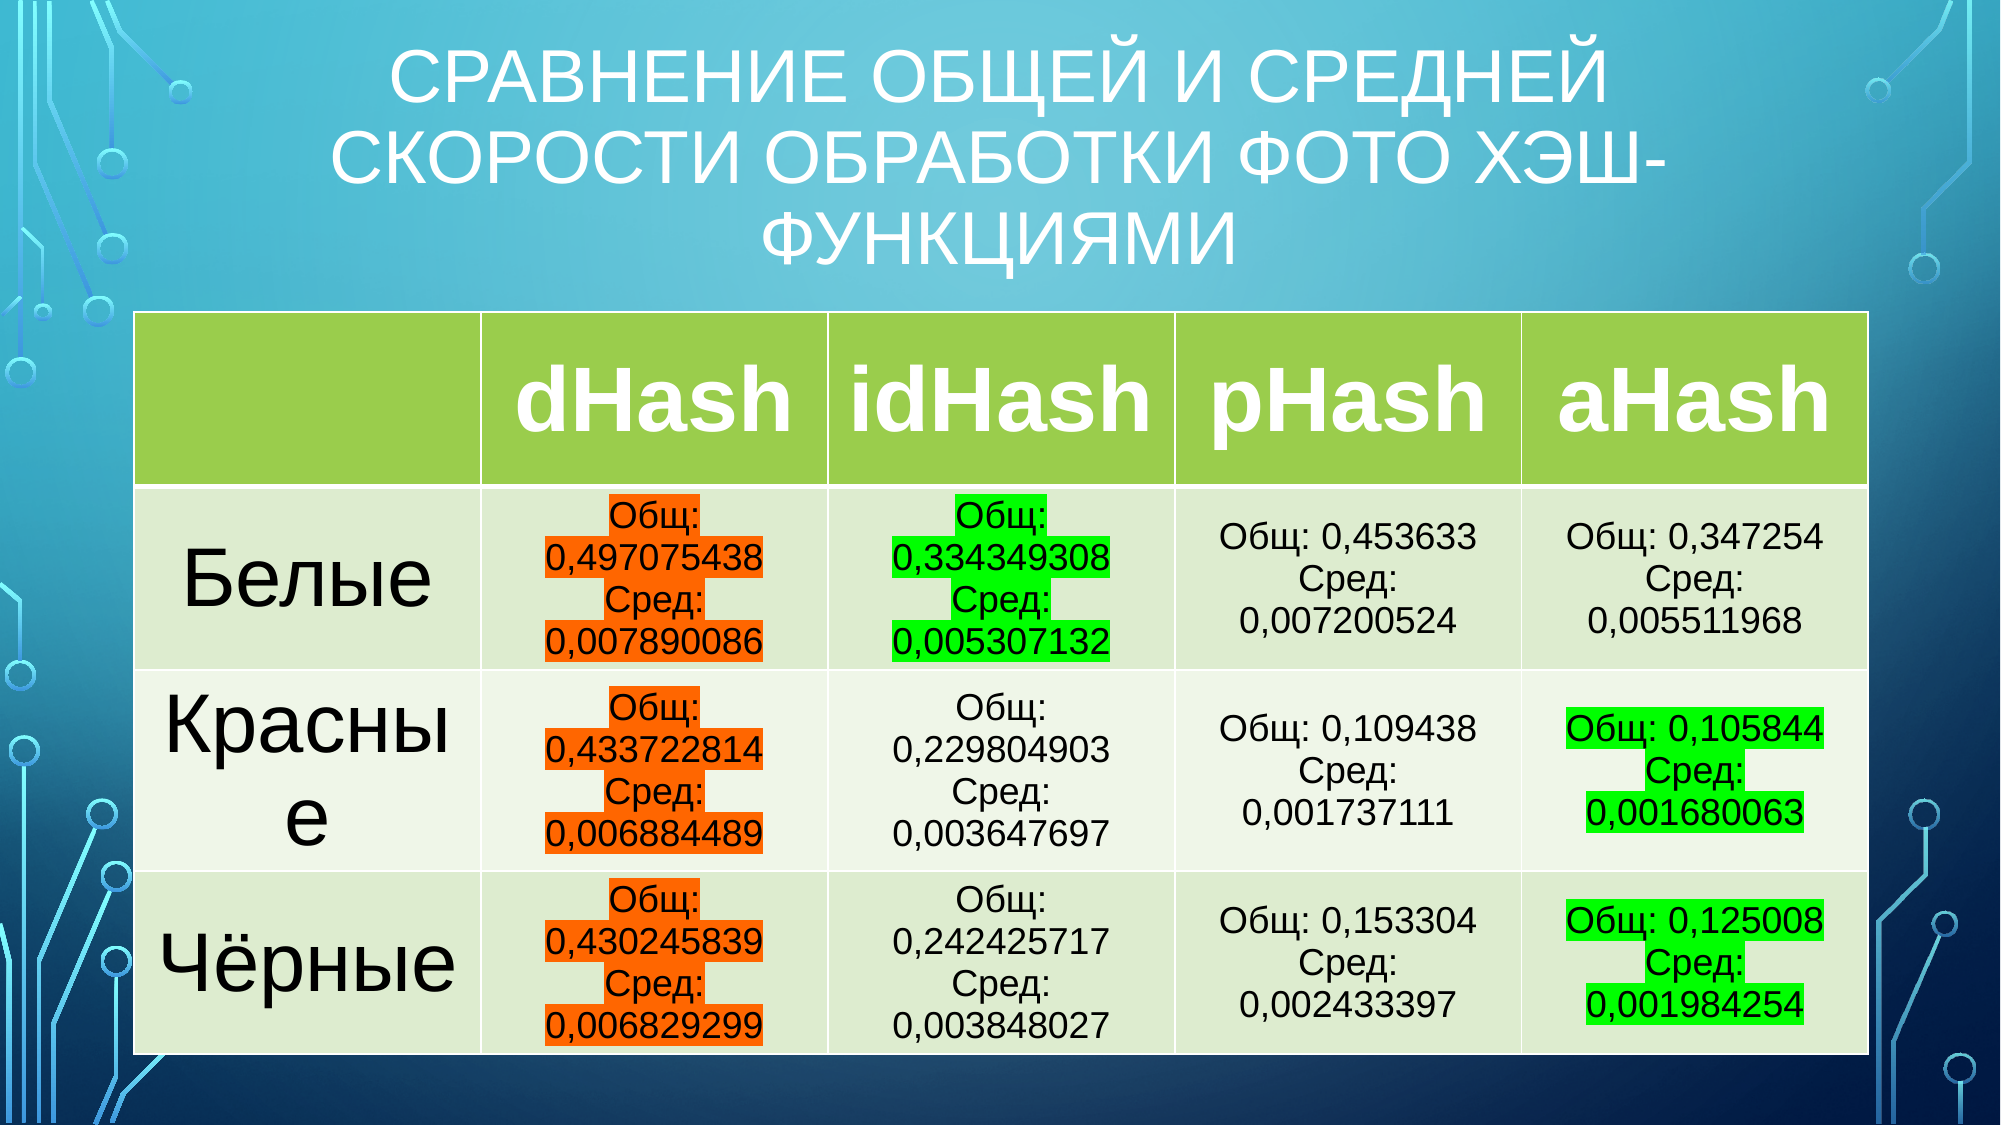

# Сравнение общей и средней скорости обработки фото хэш-функциями
|  | dHash | idHash | pHash | aHash |
| --- | --- | --- | --- | --- |
| Белые | Общ: 0,497075438 Сред: 0,007890086 | Общ: 0,334349308 Сред: 0,005307132 | Общ: 0,453633 Сред: 0,007200524 | Общ: 0,347254 Сред: 0,005511968 |
| Красные | Общ: 0,433722814 Сред: 0,006884489 | Общ: 0,229804903 Сред: 0,003647697 | Общ: 0,109438 Сред: 0,001737111 | Общ: 0,105844 Сред: 0,001680063 |
| Чёрные | Общ: 0,430245839 Сред: 0,006829299 | Общ: 0,242425717 Сред: 0,003848027 | Общ: 0,153304 Сред: 0,002433397 | Общ: 0,125008 Сред: 0,001984254 |